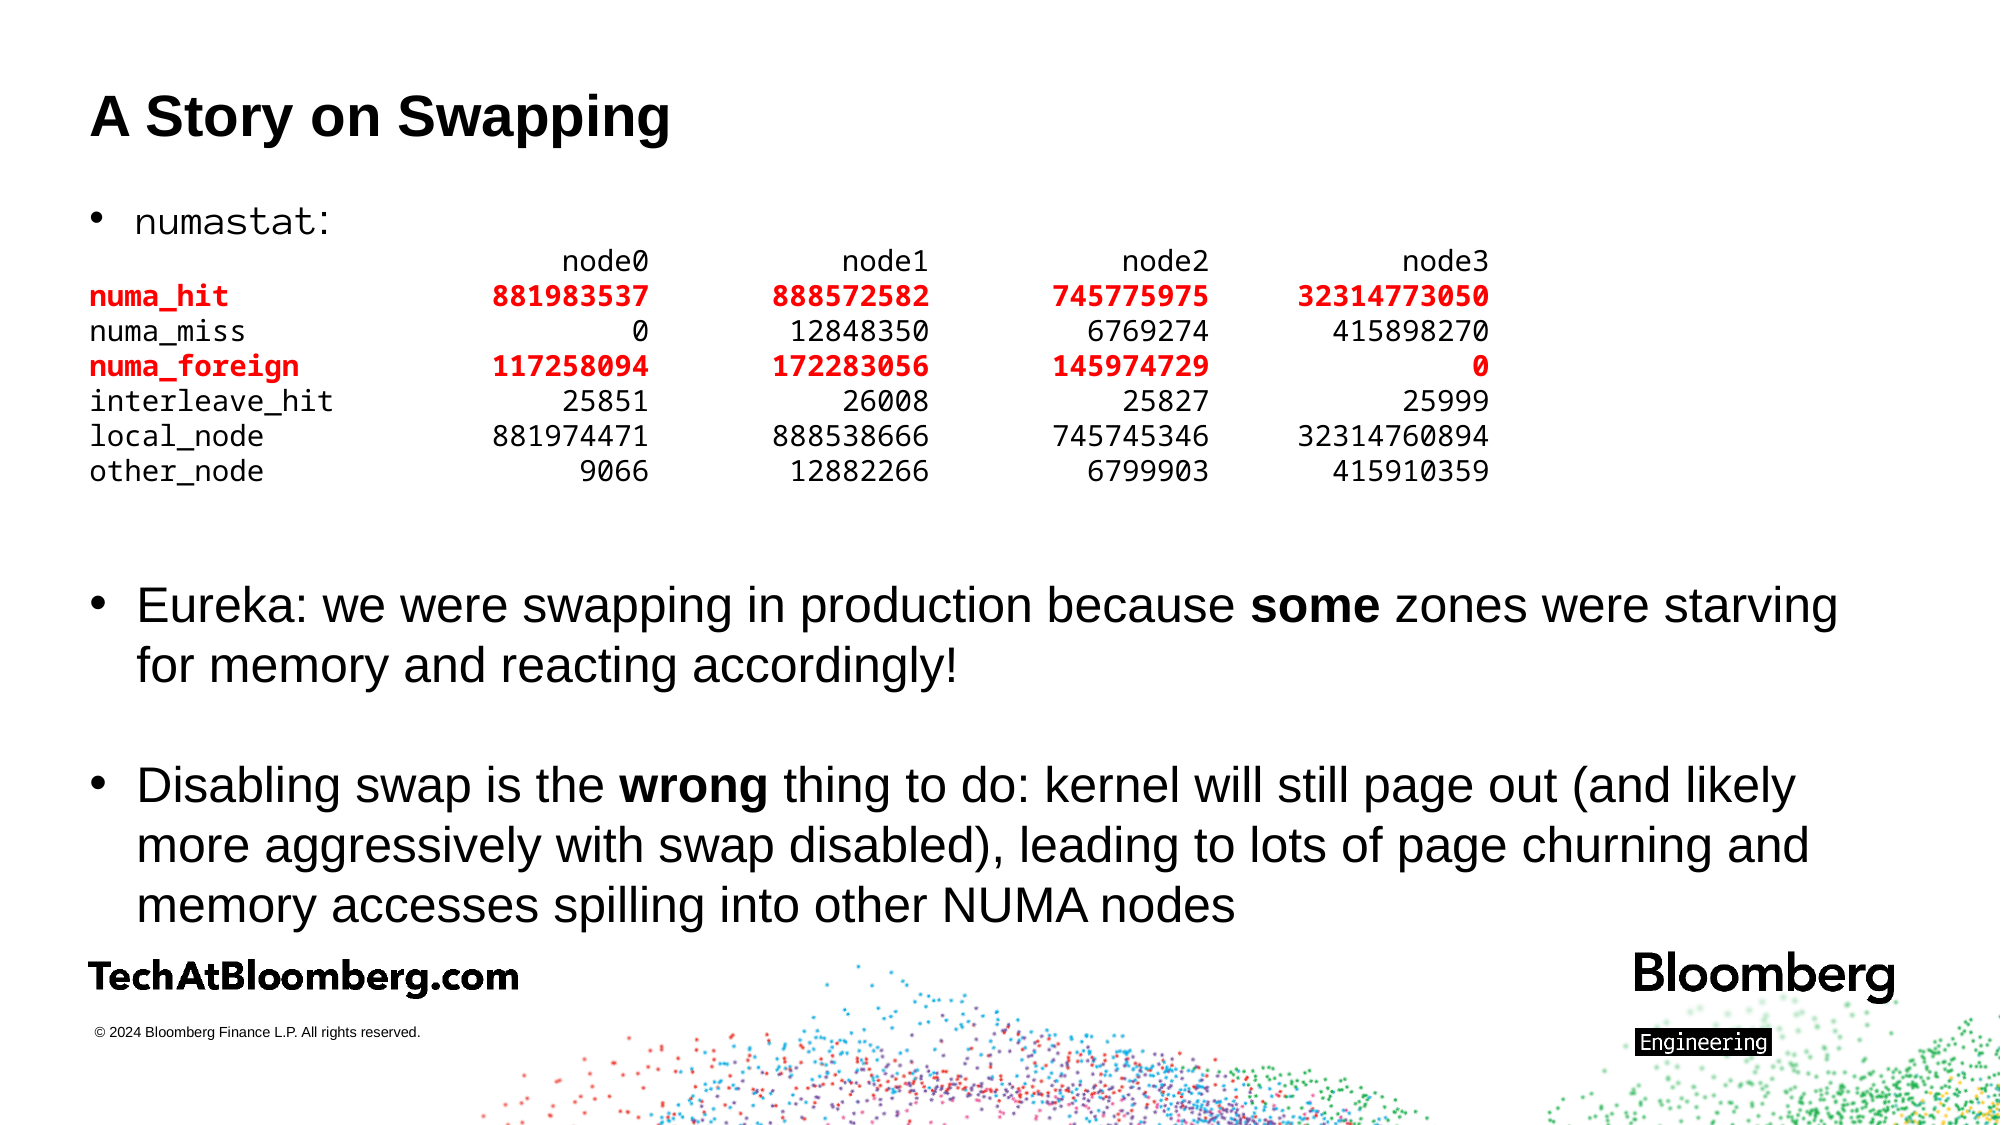

# A Story on Swapping
numastat:
                           node0           node1           node2           node3
numa_hit               881983537       888572582       745775975     32314773050
numa_miss                      0        12848350         6769274       415898270
numa_foreign           117258094       172283056       145974729               0
interleave_hit             25851           26008           25827           25999
local_node             881974471       888538666       745745346     32314760894
other_node                  9066        12882266         6799903       415910359

Eureka: we were swapping in production because some zones were starving for memory and reacting accordingly!

Disabling swap is the wrong thing to do: kernel will still page out (and likely more aggressively with swap disabled), leading to lots of page churning and memory accesses spilling into other NUMA nodes